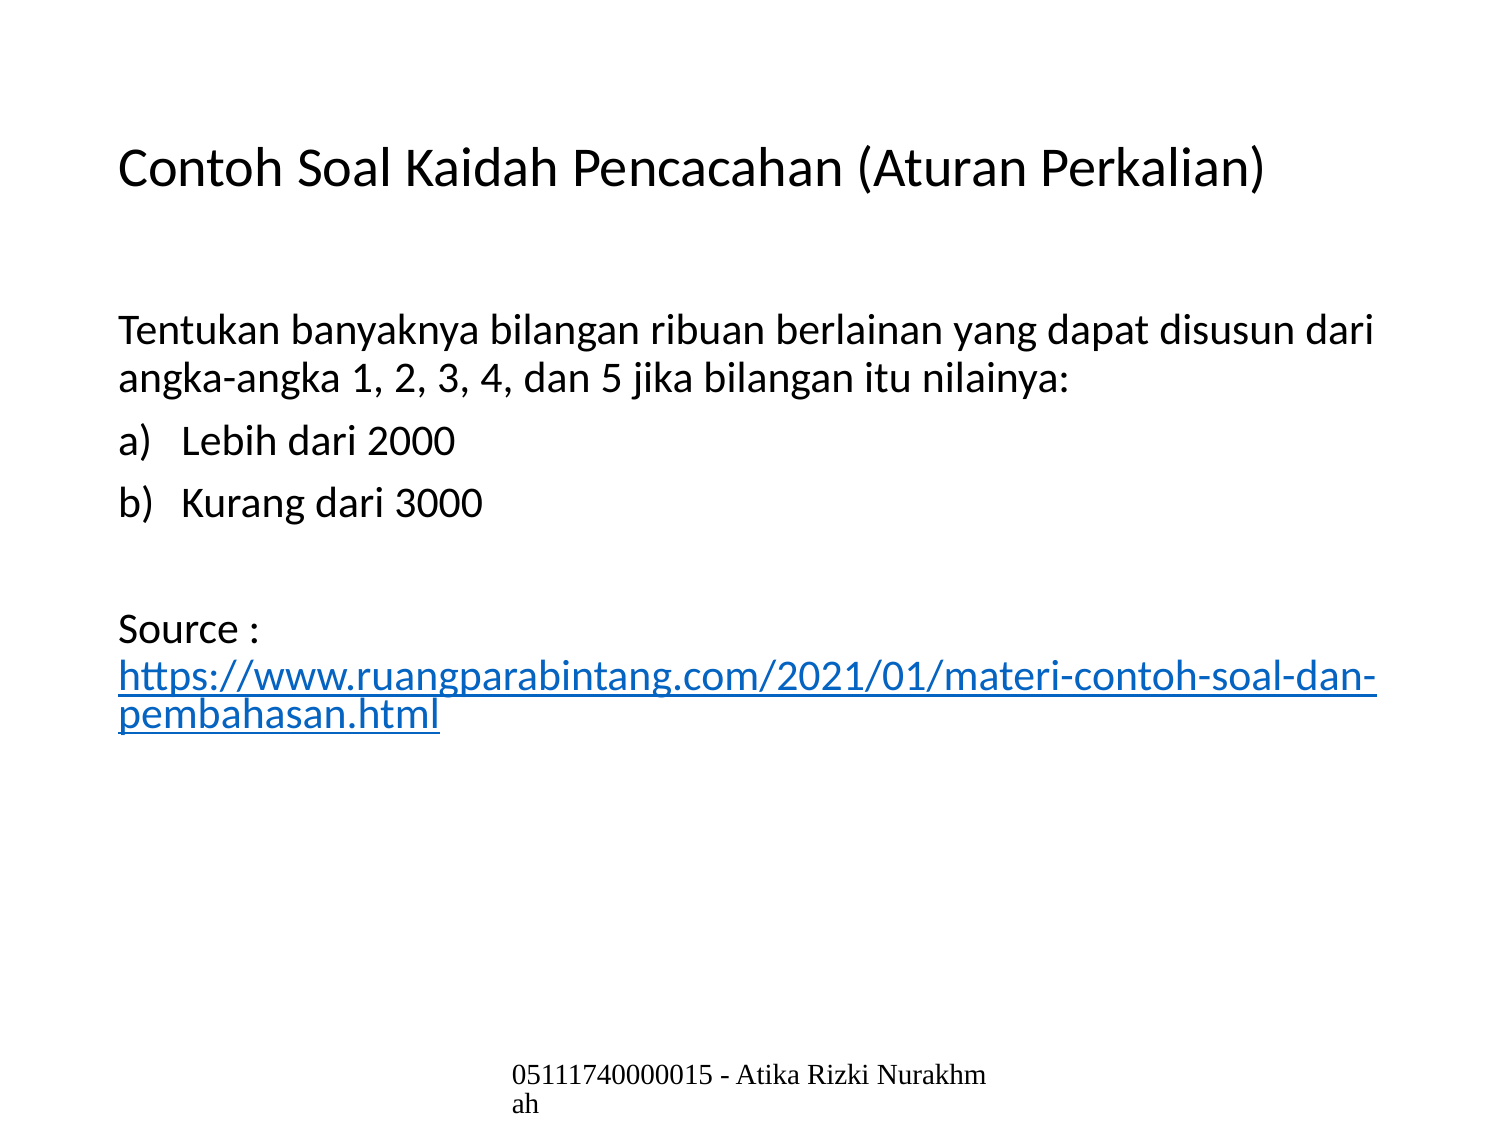

# Contoh Soal Kaidah Pencacahan (Aturan Perkalian)
Tentukan banyaknya bilangan ribuan berlainan yang dapat disusun dari angka-angka 1, 2, 3, 4, dan 5 jika bilangan itu nilainya:
Lebih dari 2000
Kurang dari 3000

Source : https://www.ruangparabintang.com/2021/01/materi-contoh-soal-dan-pembahasan.html
05111740000015 - Atika Rizki Nurakhmah